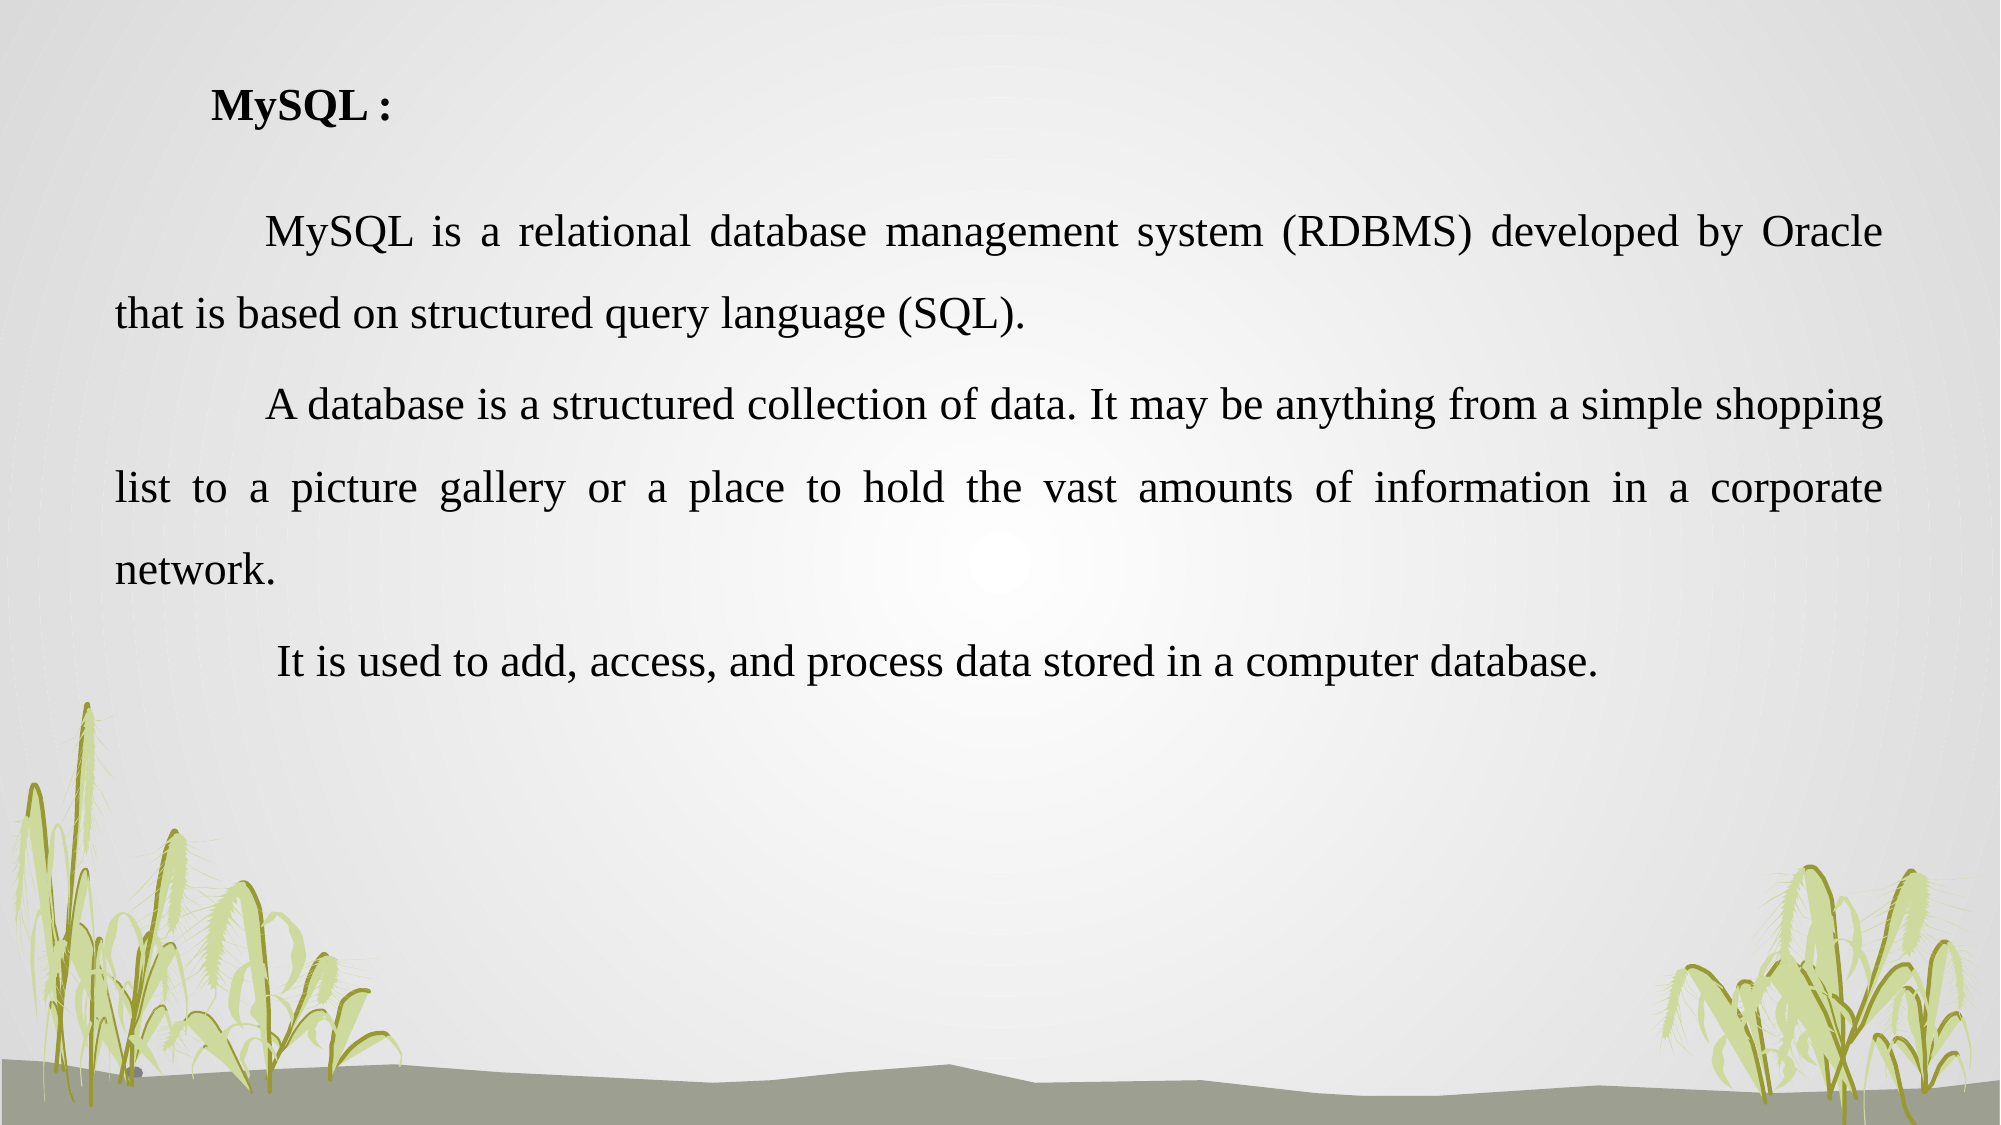

# MySQL :
	MySQL is a relational database management system (RDBMS) developed by Oracle that is based on structured query language (SQL).
	A database is a structured collection of data. It may be anything from a simple shopping list to a picture gallery or a place to hold the vast amounts of information in a corporate network.
	 It is used to add, access, and process data stored in a computer database.